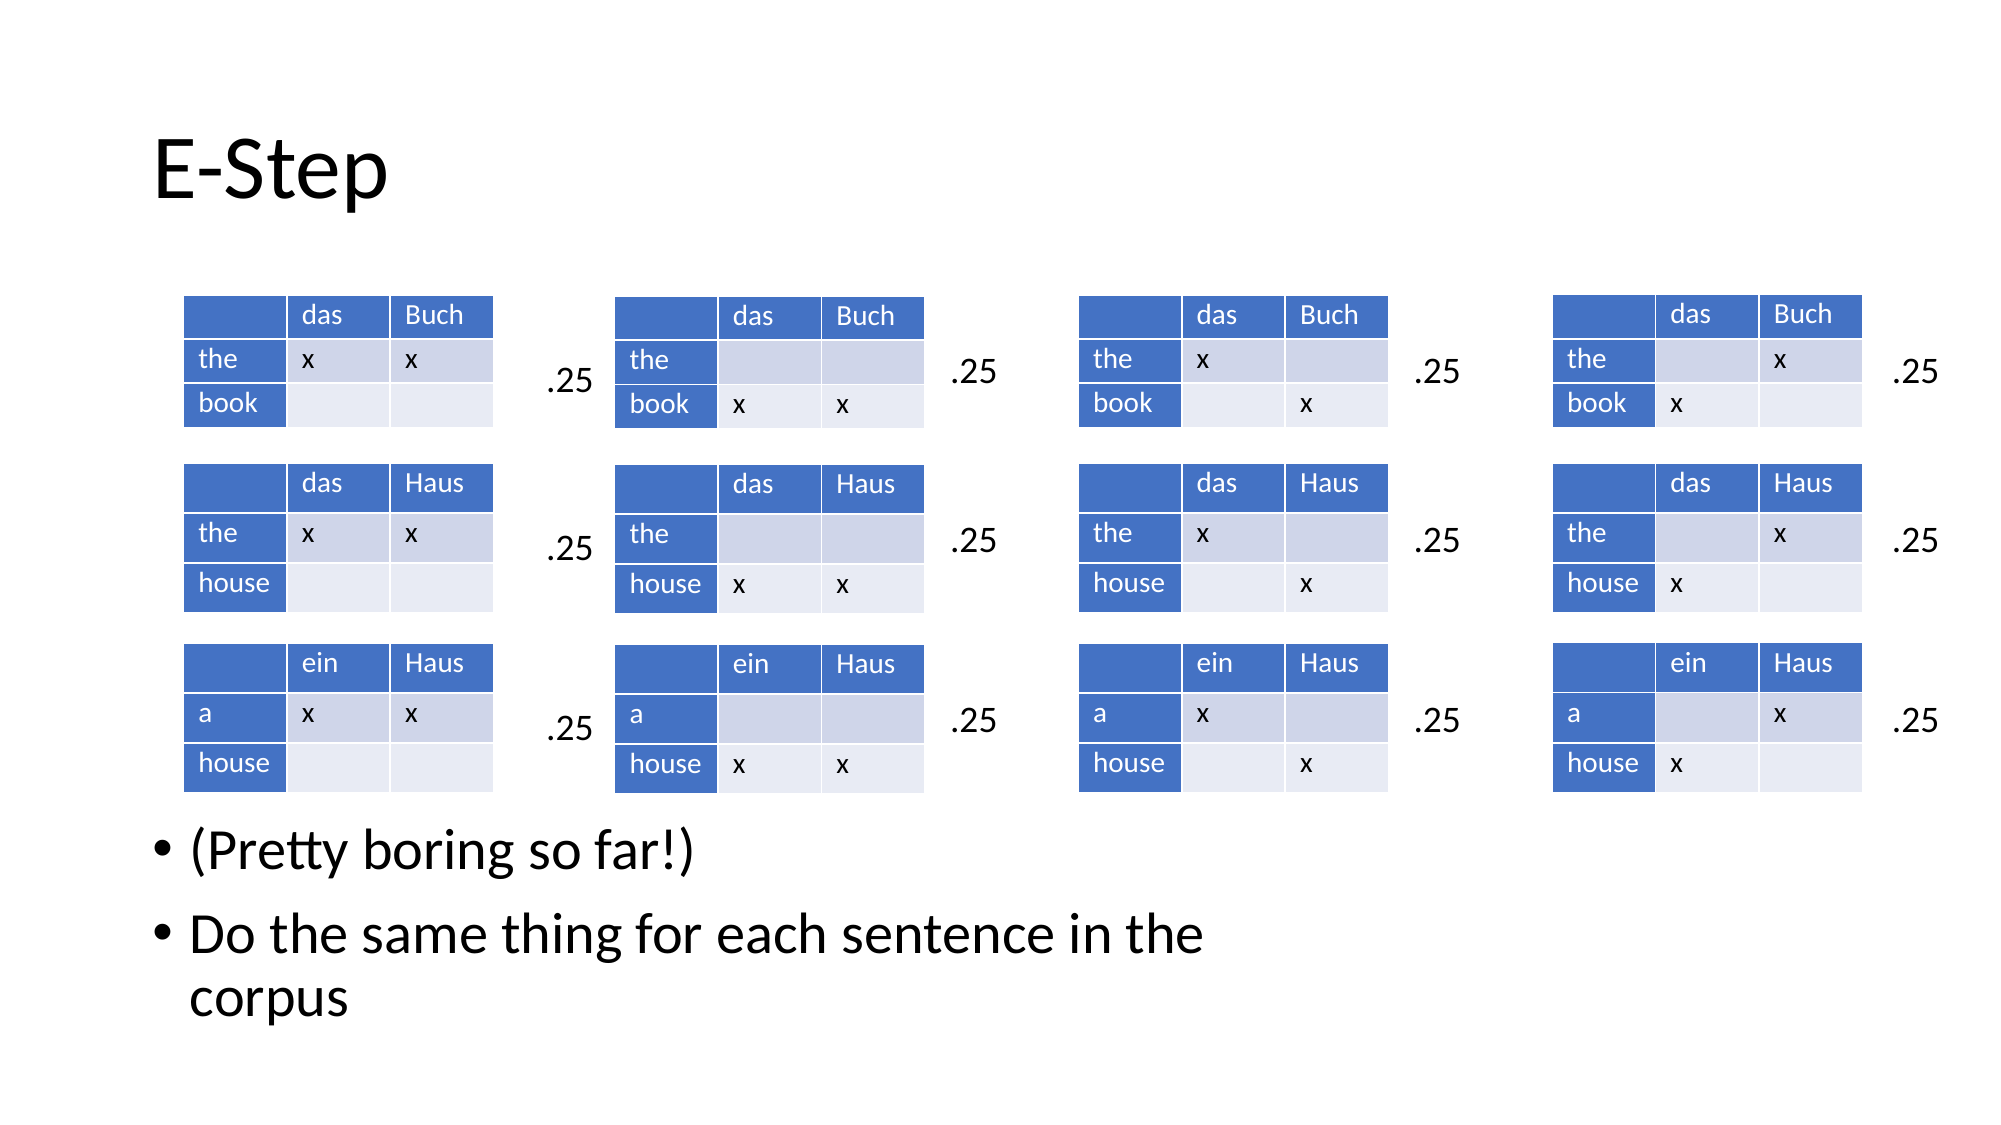

# E-Step
|  | das | Buch |
| --- | --- | --- |
| the |  | x |
| book | x |  |
|  | das | Buch |
| --- | --- | --- |
| the | x | x |
| book |  |  |
|  | das | Buch |
| --- | --- | --- |
| the | x |  |
| book |  | x |
|  | das | Buch |
| --- | --- | --- |
| the |  |  |
| book | x | x |
.25
.25
.25
.25
|  | das | Haus |
| --- | --- | --- |
| the |  | x |
| house | x |  |
|  | das | Haus |
| --- | --- | --- |
| the | x | x |
| house |  |  |
|  | das | Haus |
| --- | --- | --- |
| the | x |  |
| house |  | x |
|  | das | Haus |
| --- | --- | --- |
| the |  |  |
| house | x | x |
.25
.25
.25
.25
|  | ein | Haus |
| --- | --- | --- |
| a |  | x |
| house | x |  |
|  | ein | Haus |
| --- | --- | --- |
| a | x | x |
| house |  |  |
|  | ein | Haus |
| --- | --- | --- |
| a | x |  |
| house |  | x |
|  | ein | Haus |
| --- | --- | --- |
| a |  |  |
| house | x | x |
.25
.25
.25
.25
(Pretty boring so far!)
Do the same thing for each sentence in the corpus